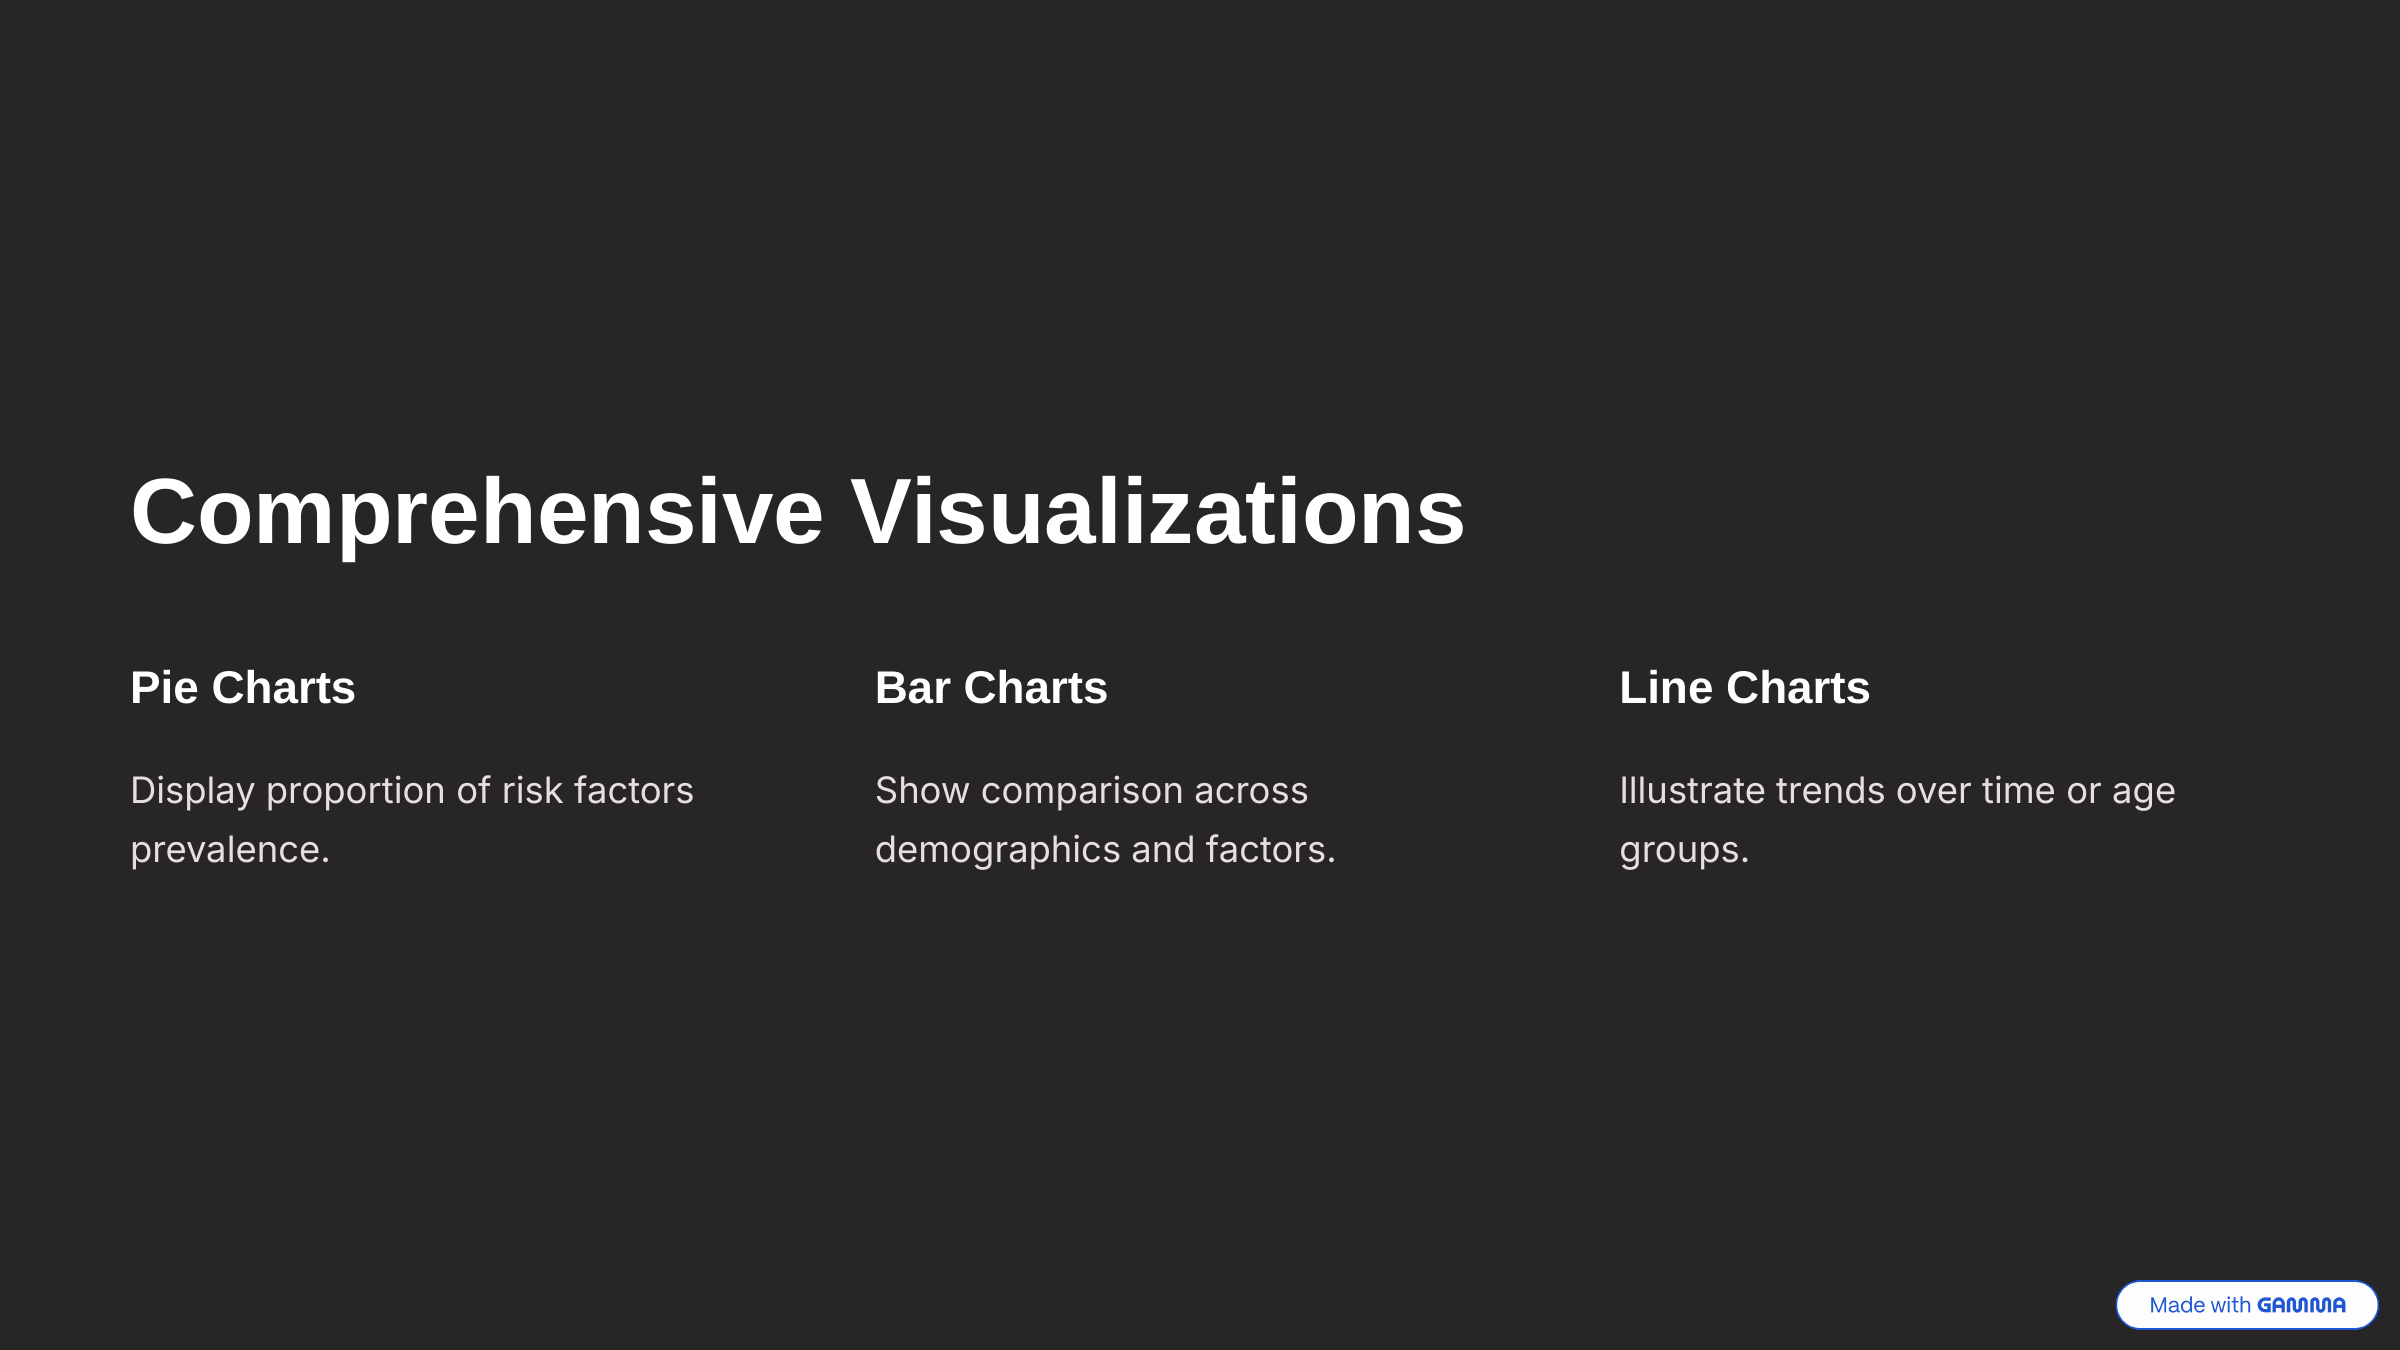

Comprehensive Visualizations
Pie Charts
Bar Charts
Line Charts
Display proportion of risk factors prevalence.
Show comparison across demographics and factors.
Illustrate trends over time or age groups.